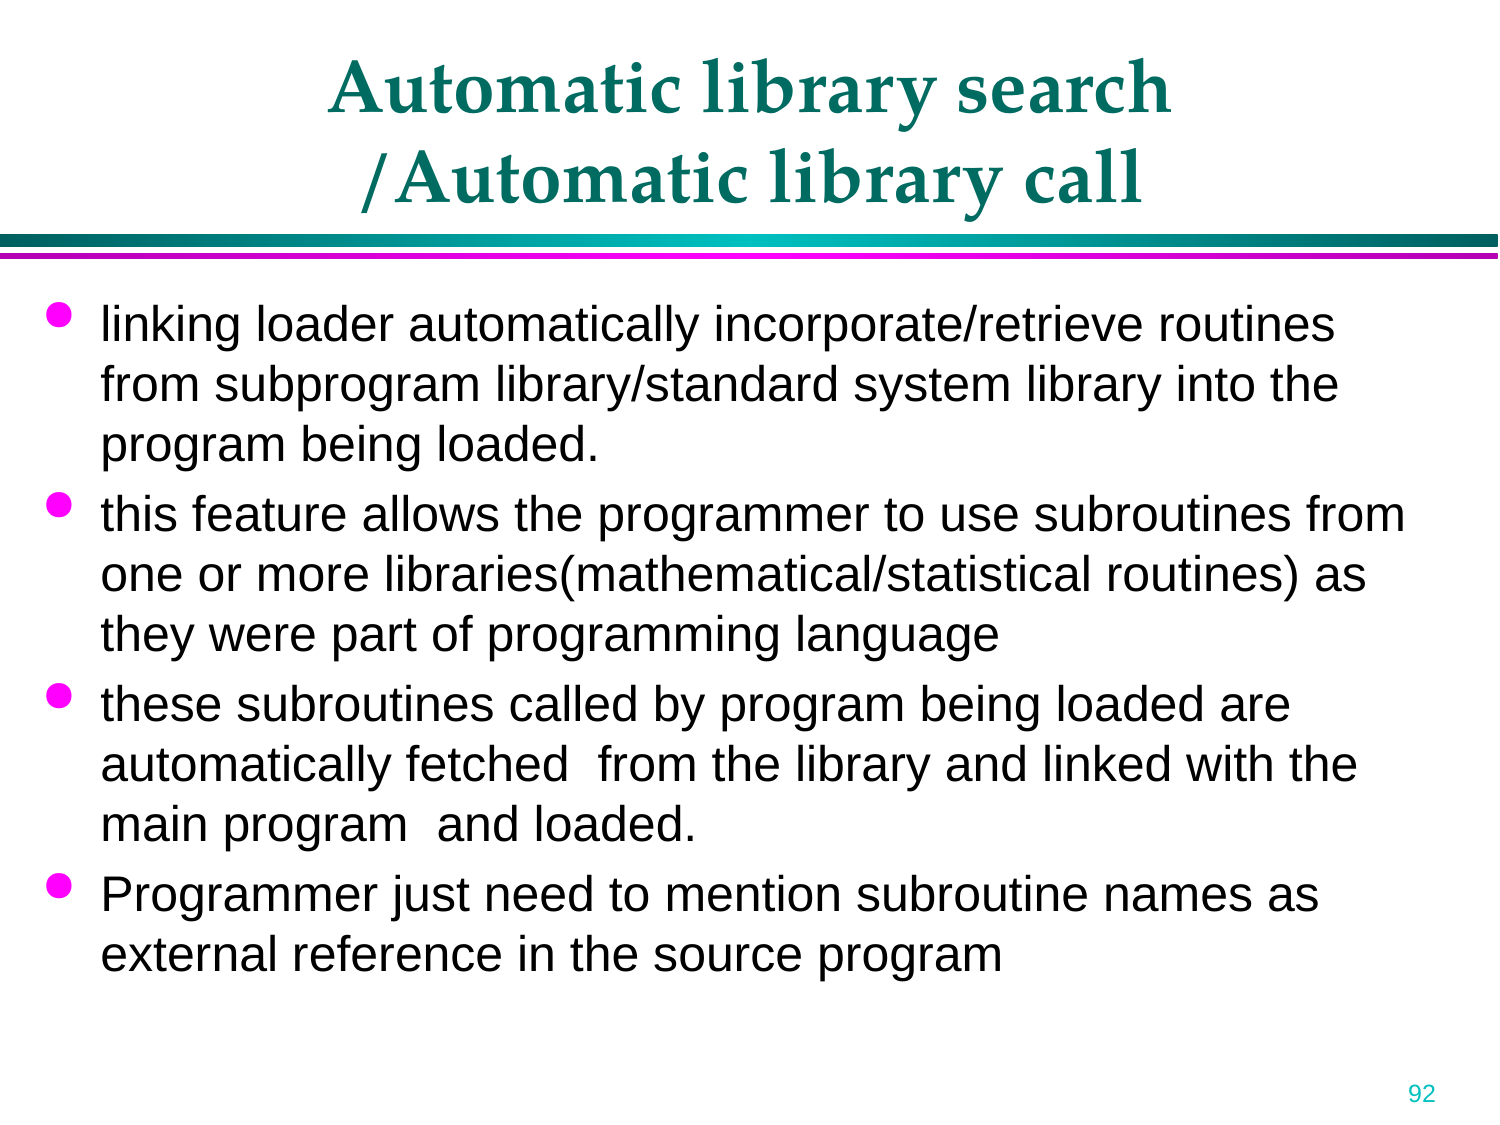

Automatic library search /Automatic library call
linking loader automatically incorporate/retrieve routines from subprogram library/standard system library into the program being loaded.
this feature allows the programmer to use subroutines from one or more libraries(mathematical/statistical routines) as they were part of programming language
these subroutines called by program being loaded are automatically fetched  from the library and linked with the main program  and loaded.
Programmer just need to mention subroutine names as external reference in the source program